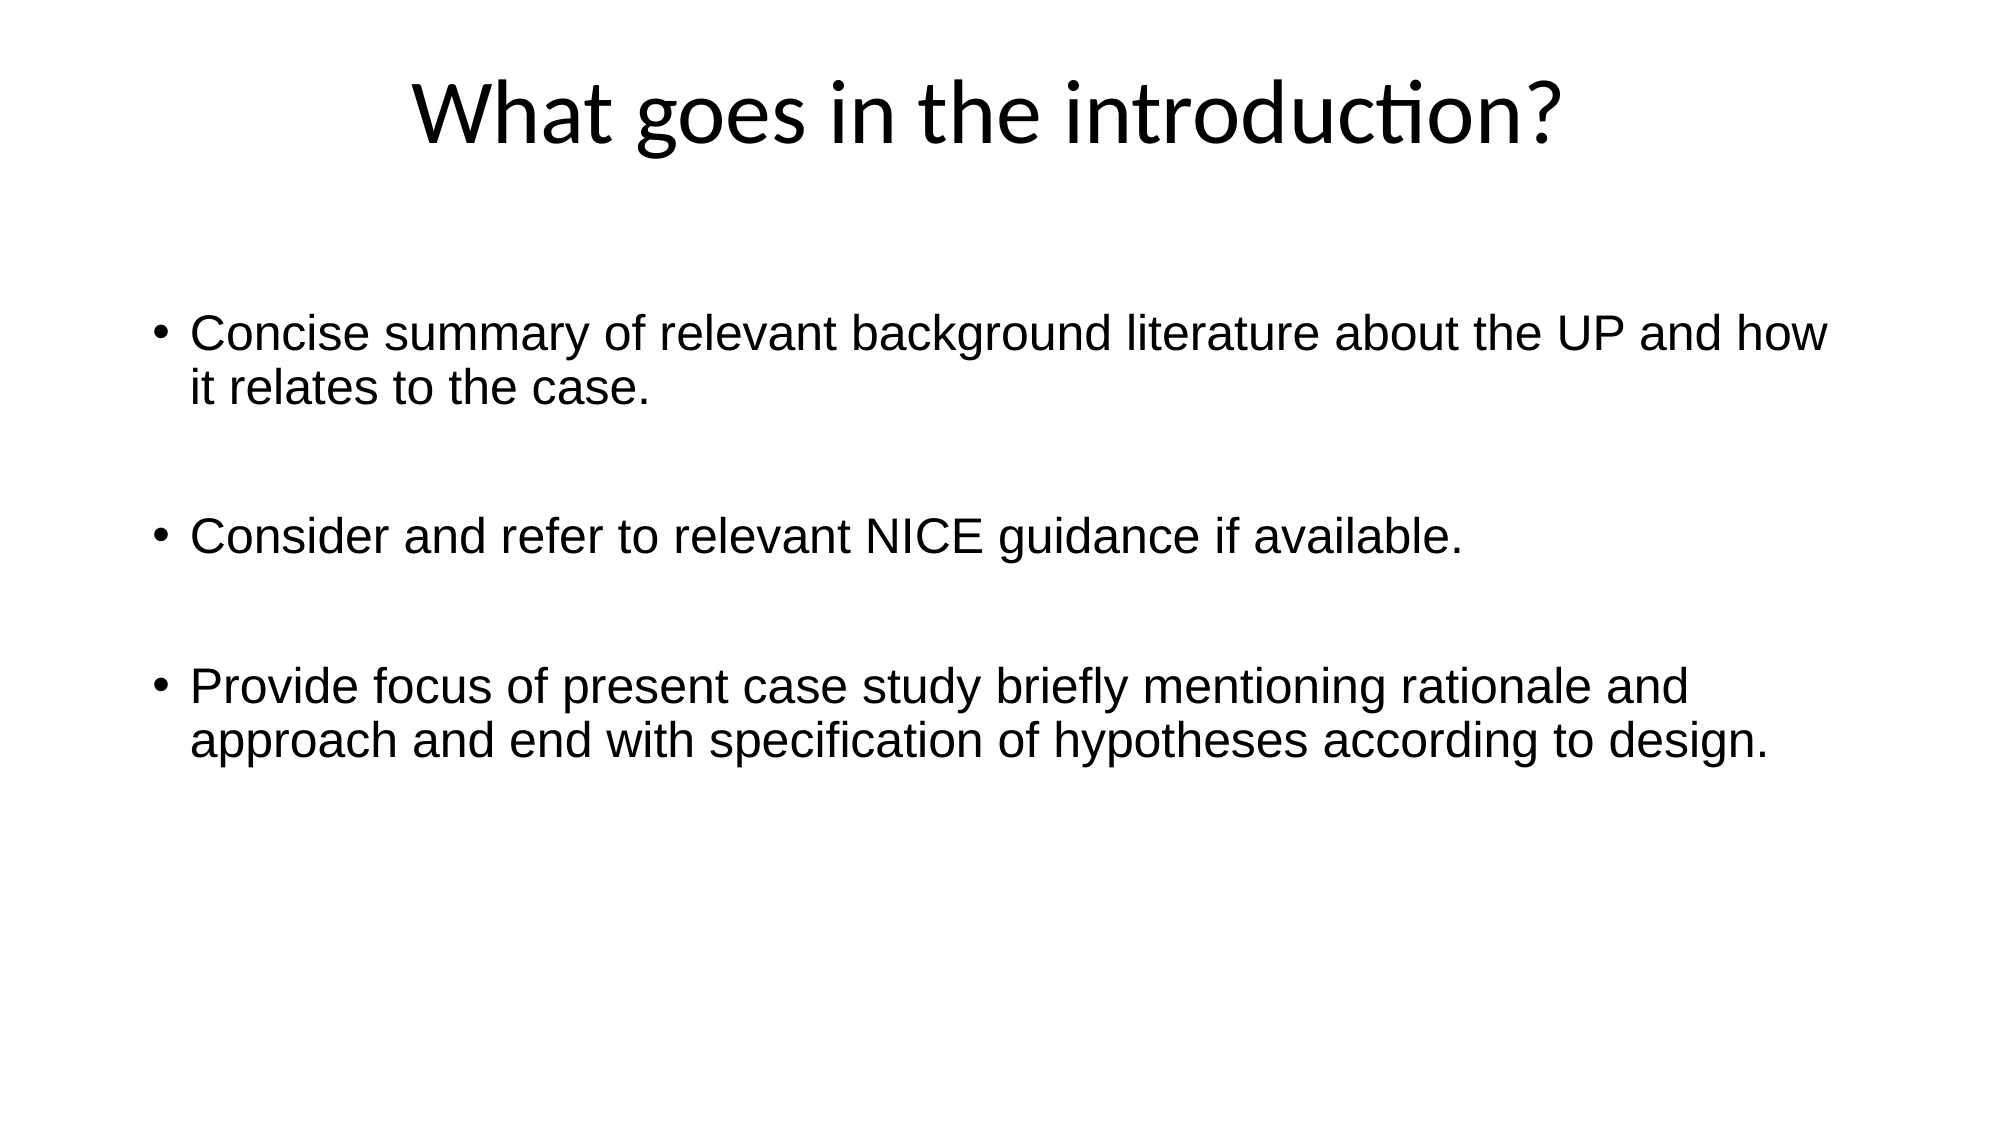

# What goes in the introduction?
Concise summary of relevant background literature about the UP and how it relates to the case.

Consider and refer to relevant NICE guidance if available.

Provide focus of present case study briefly mentioning rationale and approach and end with specification of hypotheses according to design.